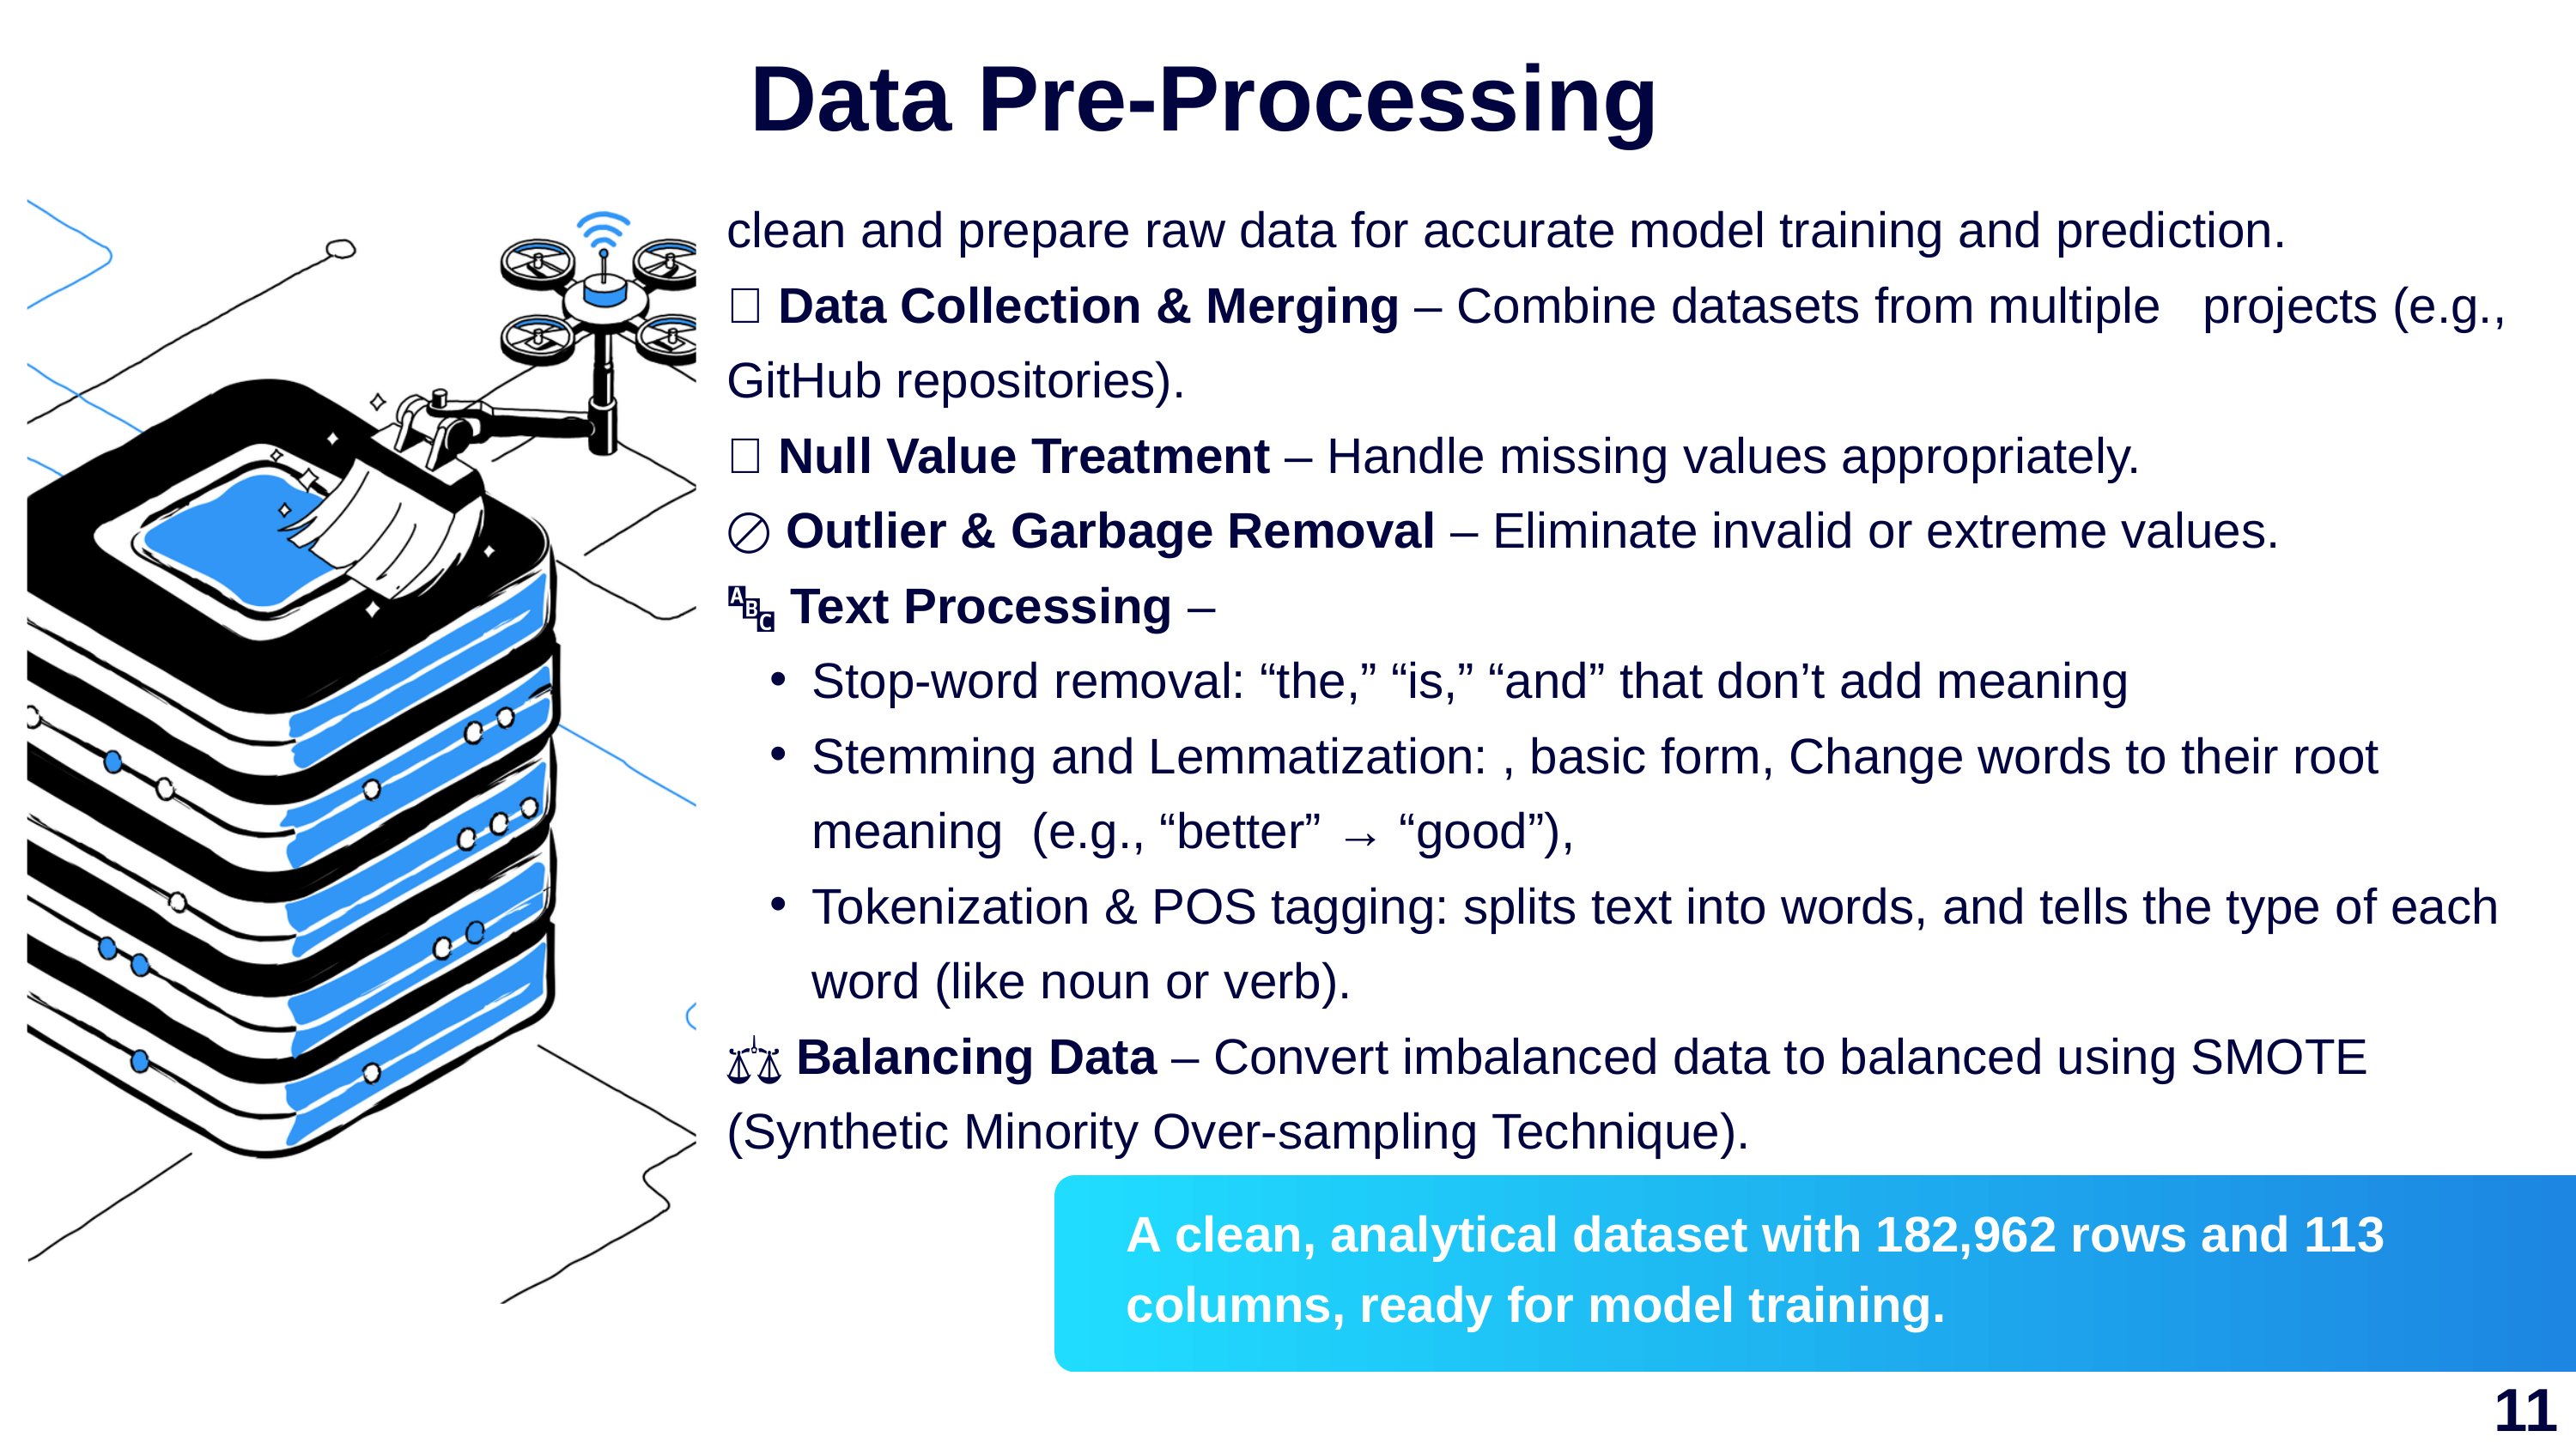

Data Pre-Processing

clean and prepare raw data for accurate model training and prediction.
🧩 Data Collection & Merging – Combine datasets from multiple   projects (e.g., GitHub repositories).
🧹 Null Value Treatment – Handle missing values appropriately.
🚫 Outlier & Garbage Removal – Eliminate invalid or extreme values.
🔤 Text Processing –
Stop-word removal: “the,” “is,” “and” that don’t add meaning
Stemming and Lemmatization: , basic form, Change words to their root meaning  (e.g., “better” → “good”),
Tokenization & POS tagging: splits text into words, and tells the type of each word (like noun or verb).
⚖️ Balancing Data – Convert imbalanced data to balanced using SMOTE (Synthetic Minority Over-sampling Technique).

A clean, analytical dataset with 182,962 rows and 113 columns, ready for model training.
11